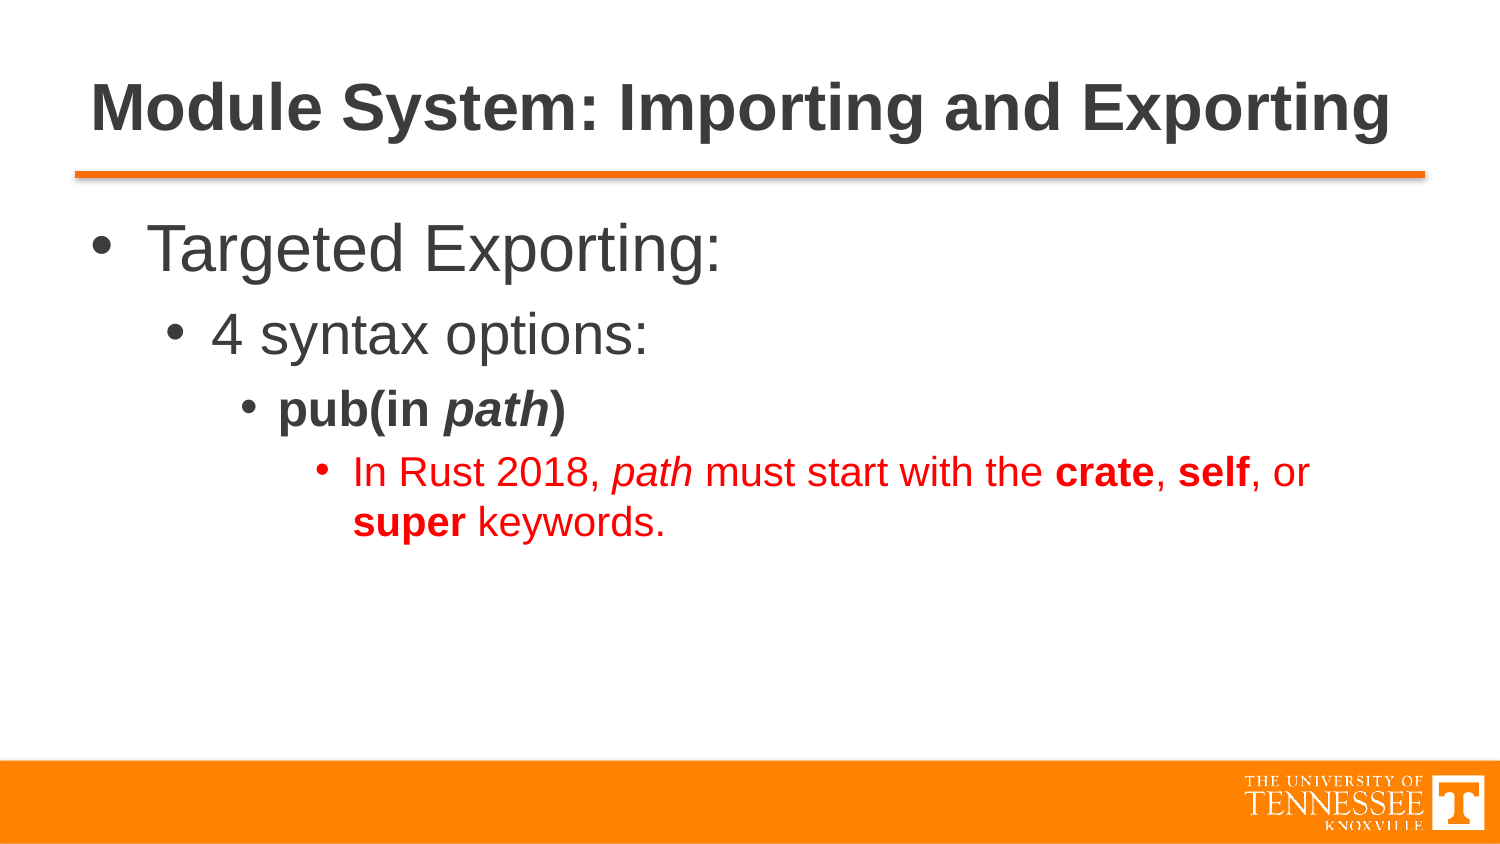

# Module System: Importing and Exporting
Targeted Exporting:
4 syntax options:
pub(in path)
In Rust 2018, path must start with the crate, self, or super keywords.